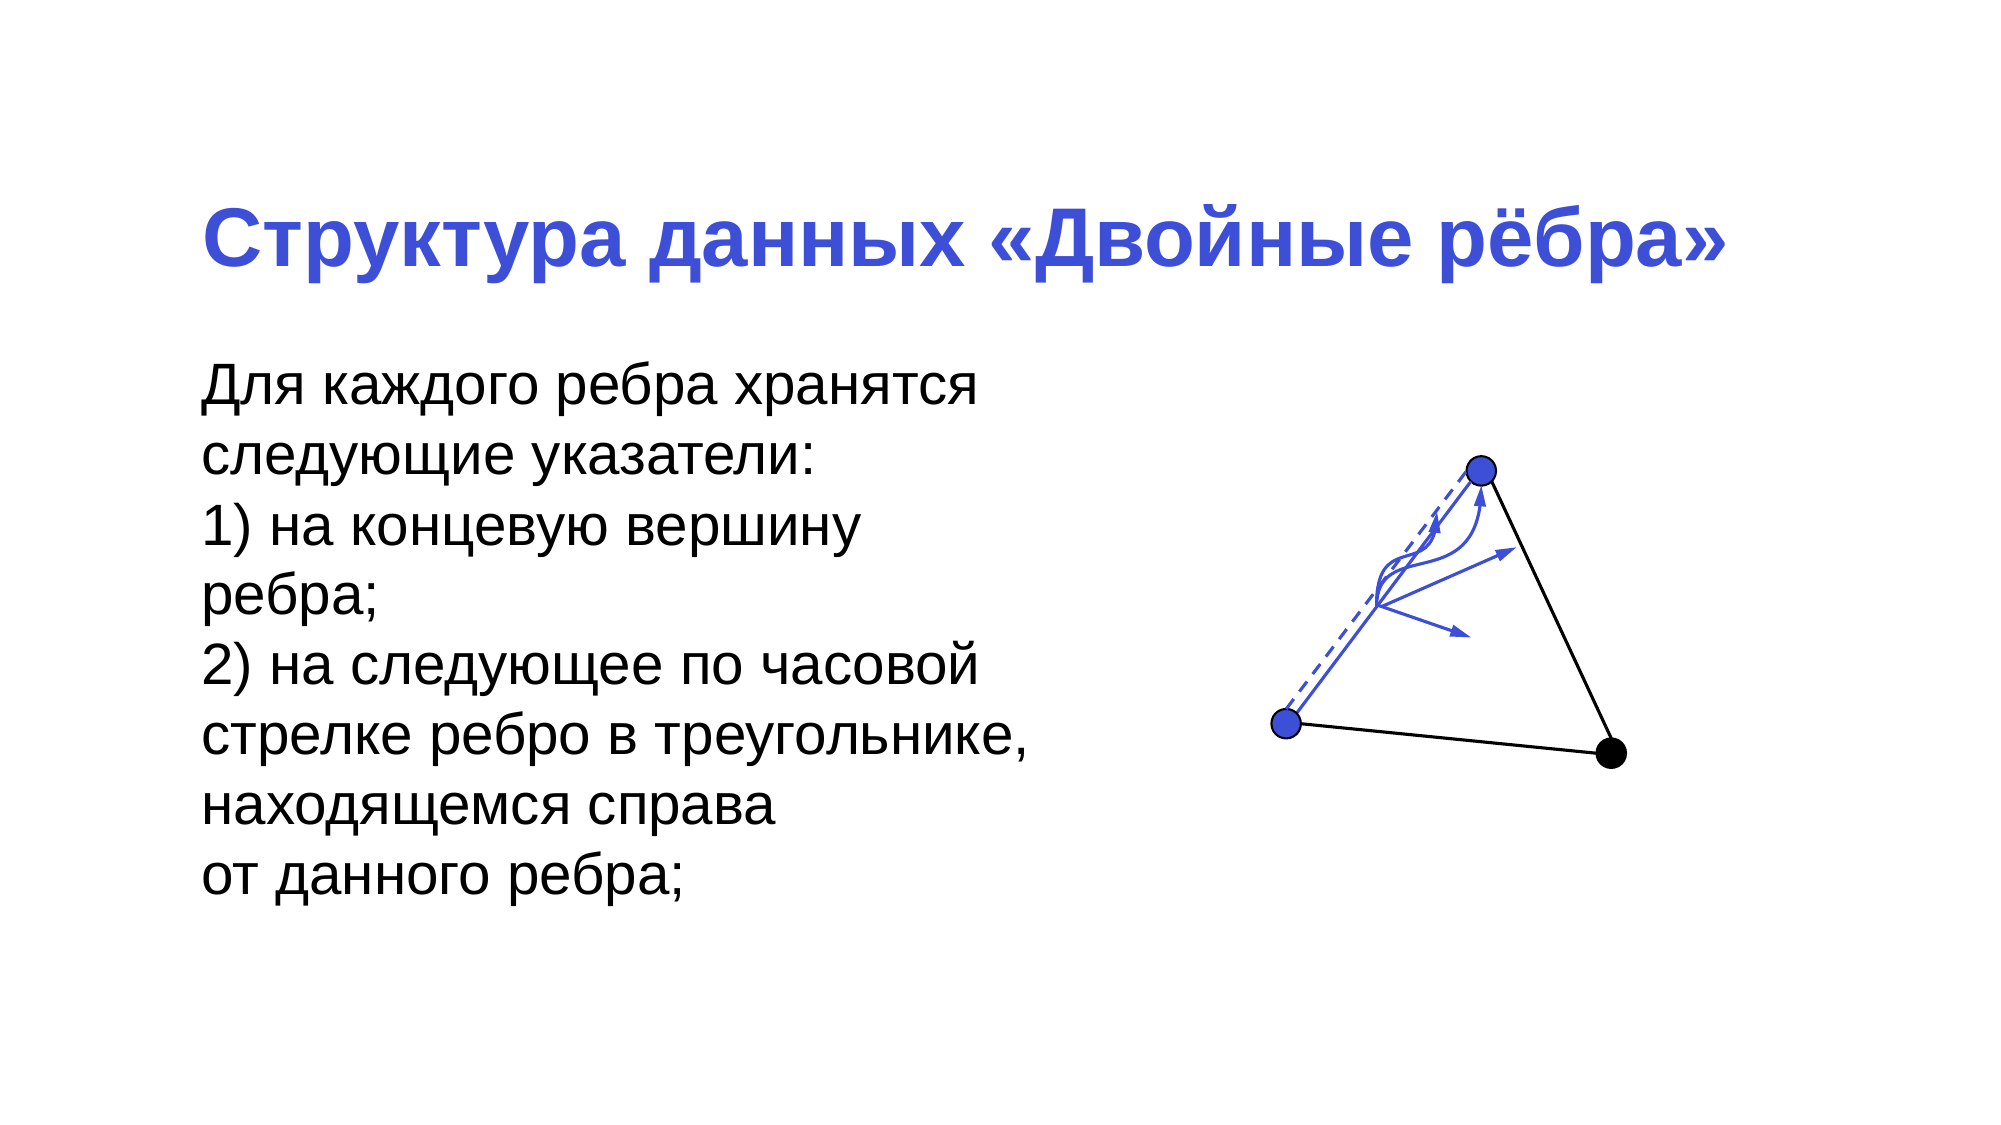

Структура данных «Двойные рёбра»
Для каждого ребра хранятся следующие указатели:
1) на концевую вершину ребра;
2) на следующее по часовой стрелке ребро в треугольнике, находящемся справа
от данного ребра;